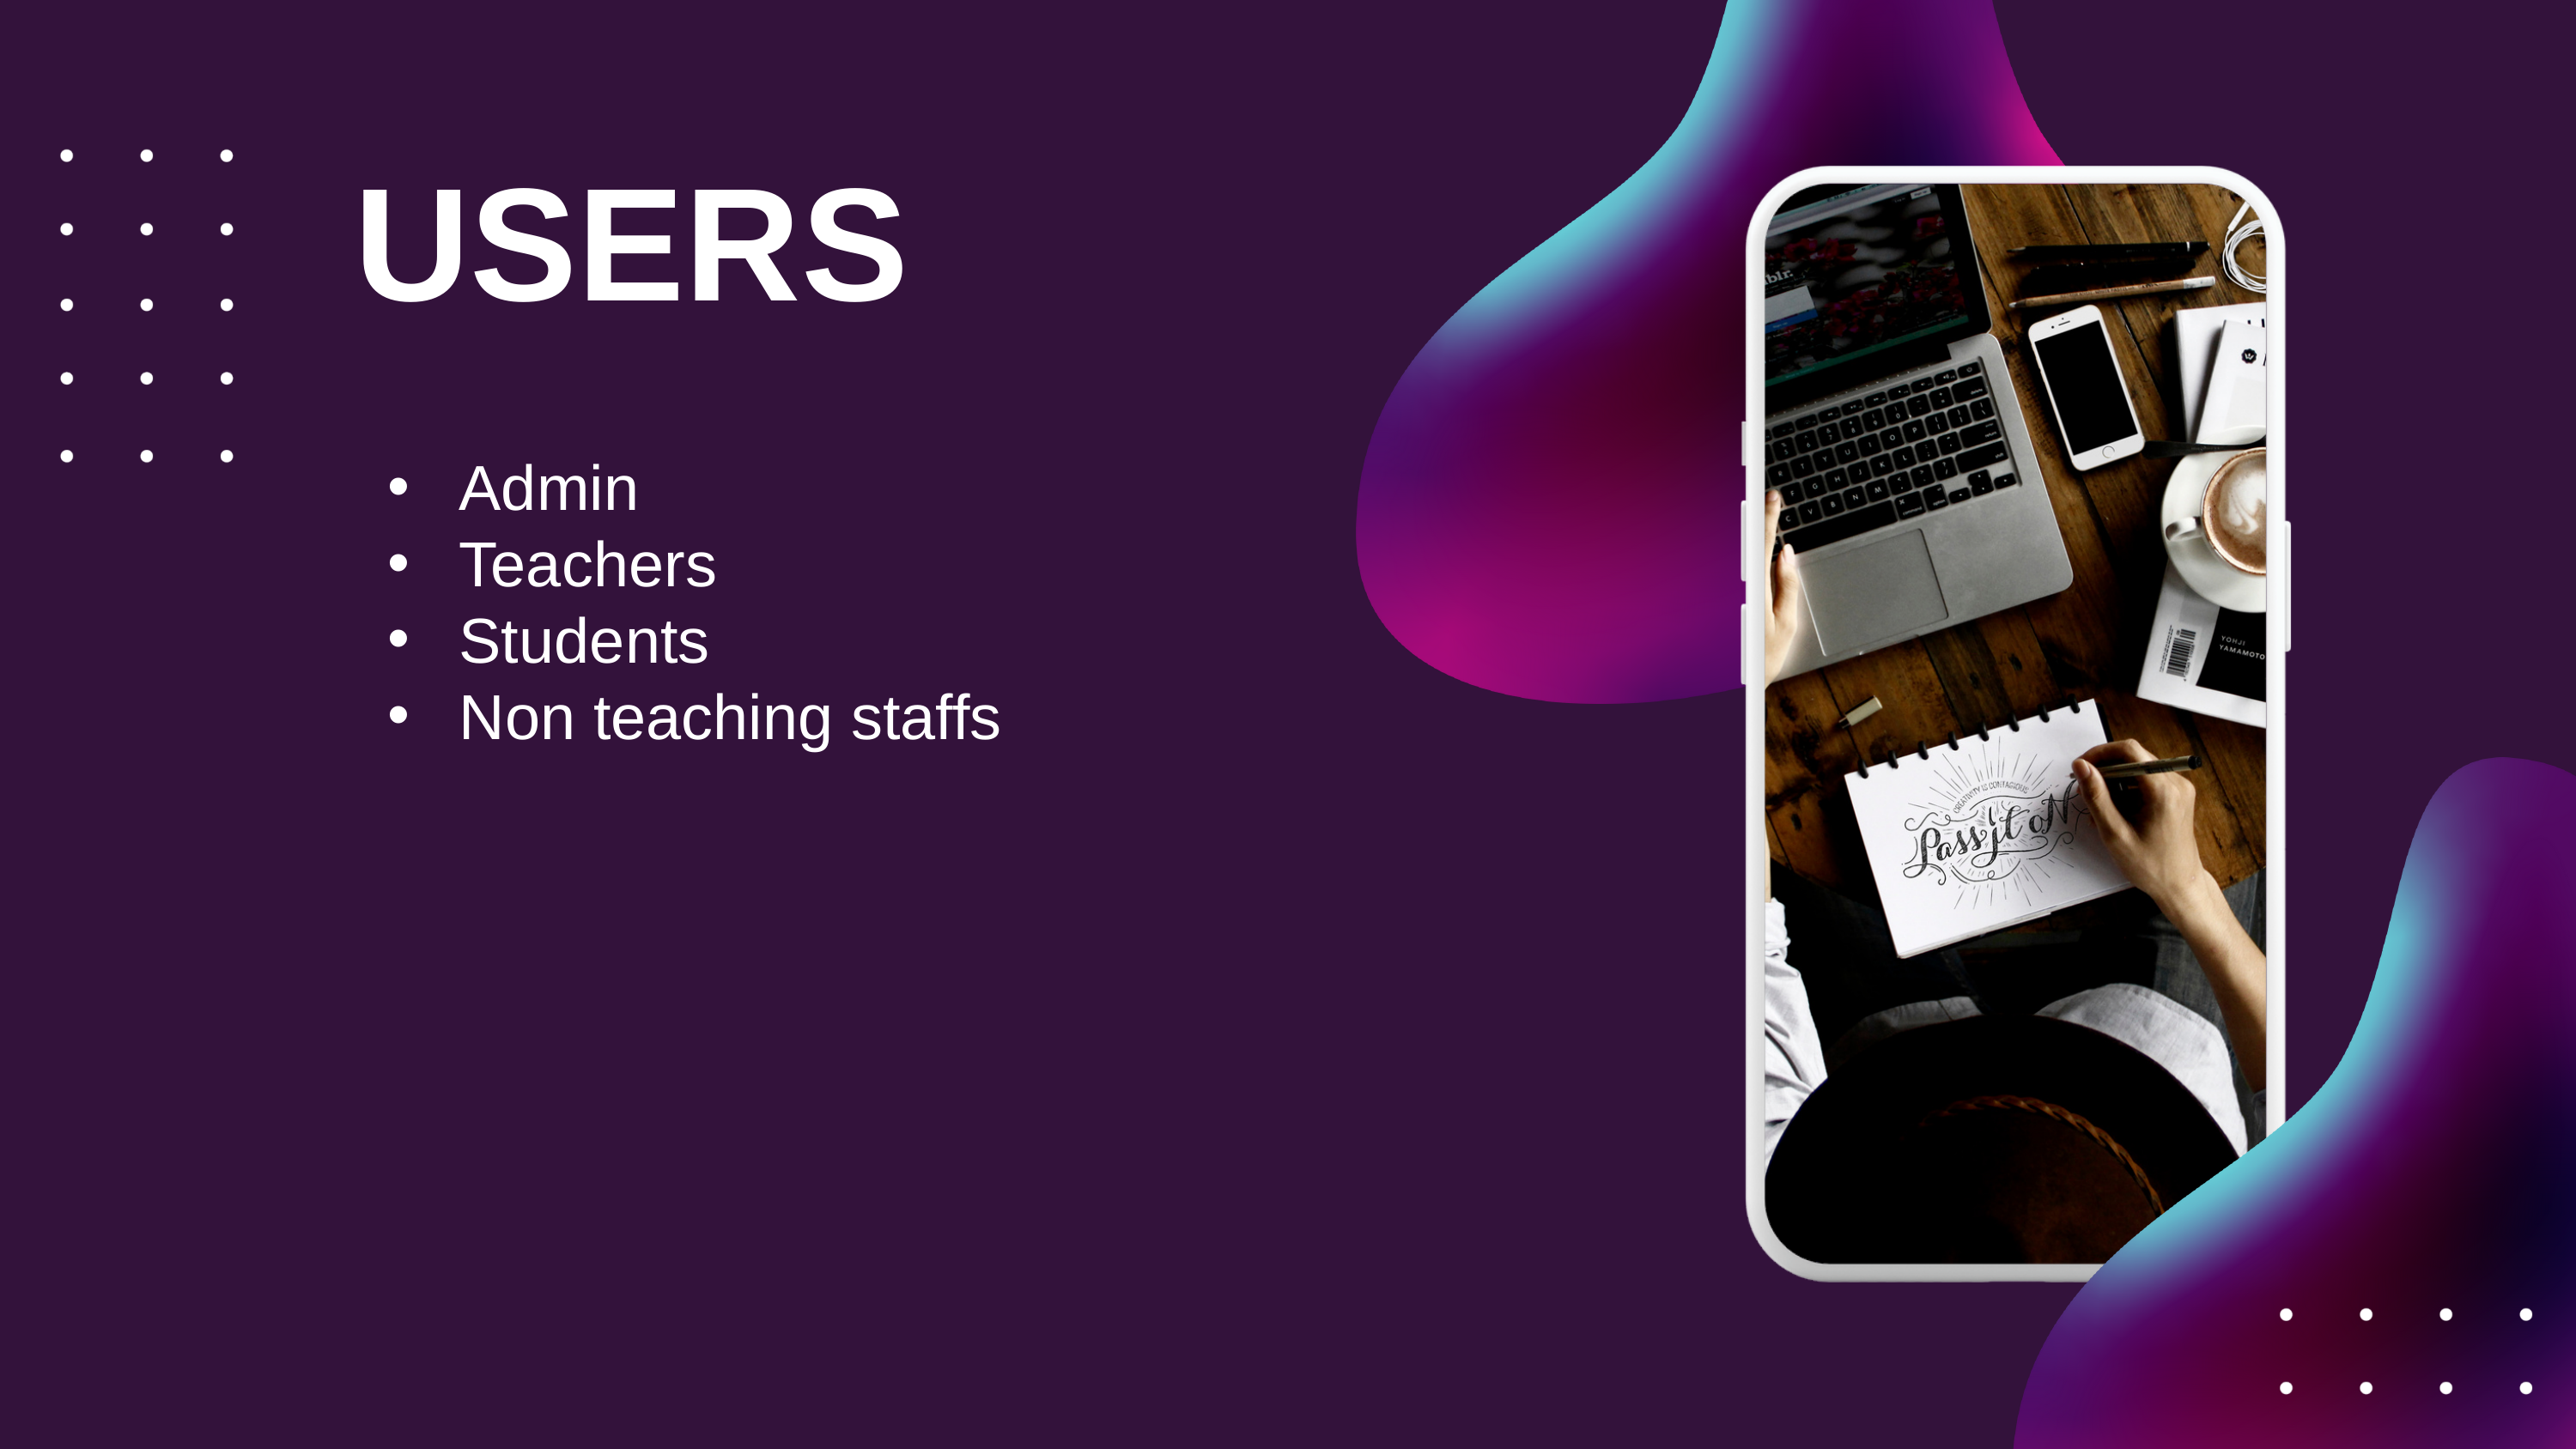

USERS

 Admin
 Teachers
 Students
 Non teaching staffs